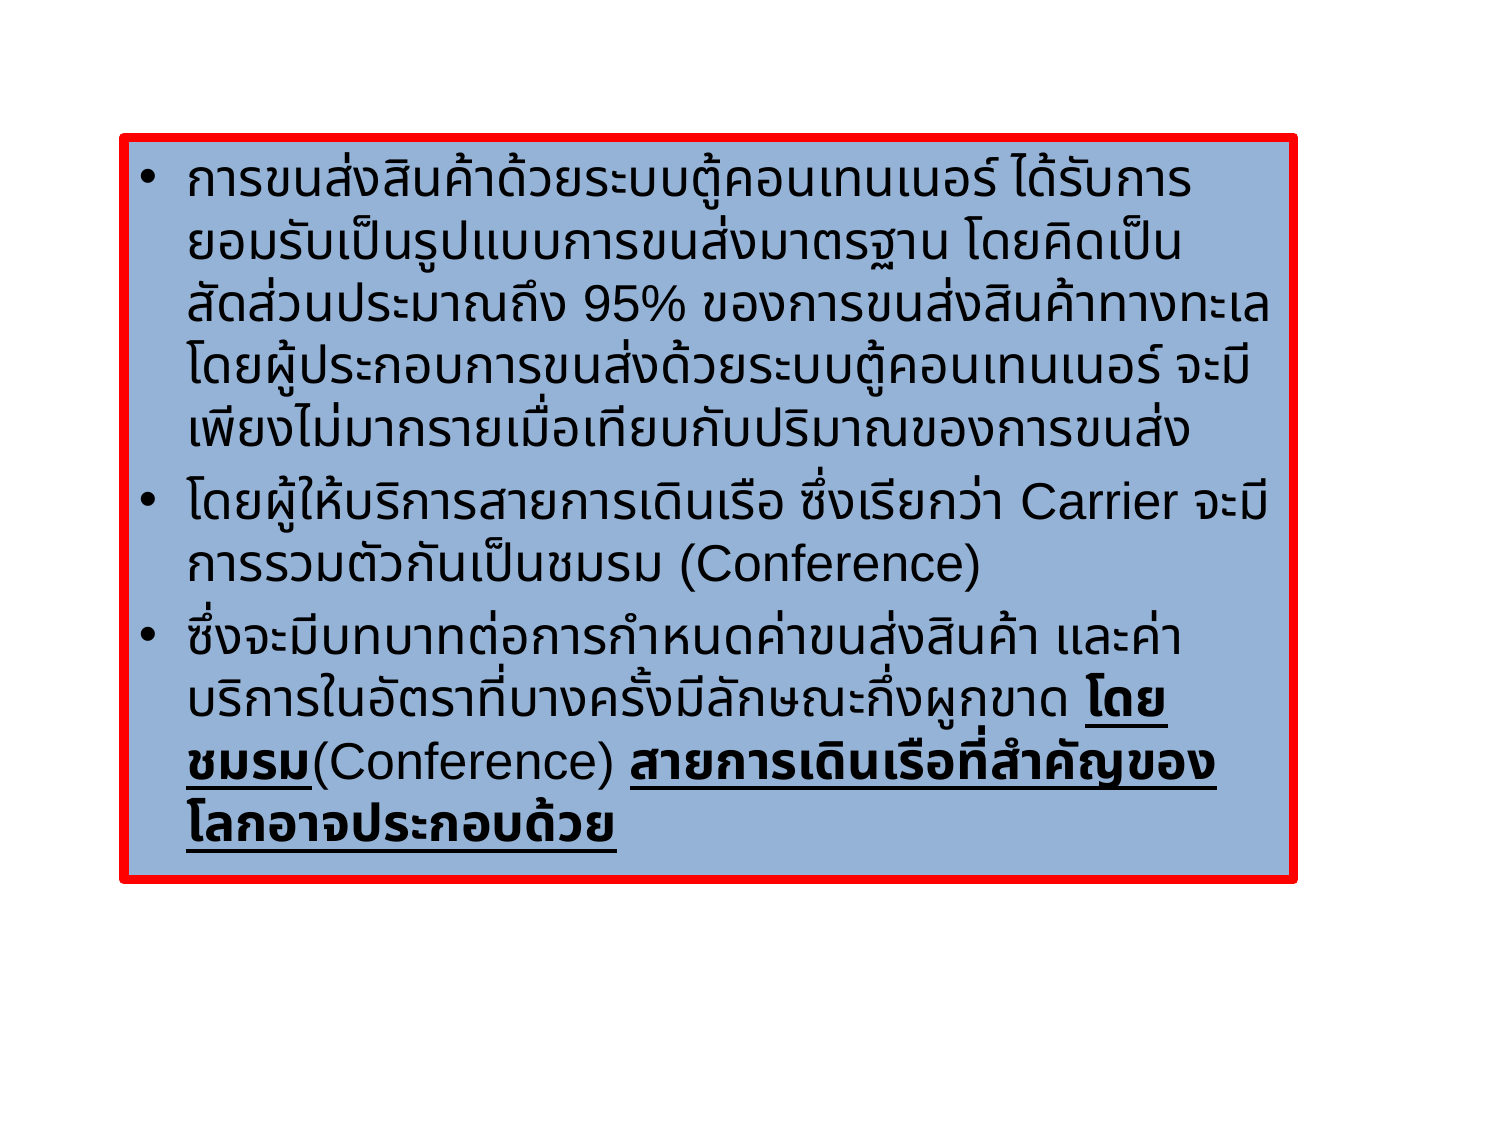

การขนส่งสินค้าด้วยระบบตู้คอนเทนเนอร์ ได้รับการยอมรับเป็นรูปแบบการขนส่งมาตรฐาน โดยคิดเป็น สัดส่วนประมาณถึง 95% ของการขนส่งสินค้าทางทะเล โดยผู้ประกอบการขนส่งด้วยระบบตู้คอนเทนเนอร์ จะมีเพียงไม่มากรายเมื่อเทียบกับปริมาณของการขนส่ง
โดยผู้ให้บริการสายการเดินเรือ ซึ่งเรียกว่า Carrier จะมีการรวมตัวกันเป็นชมรม (Conference)
ซึ่งจะมีบทบาทต่อการกำหนดค่าขนส่งสินค้า และค่าบริการในอัตราที่บางครั้งมีลักษณะกึ่งผูกขาด โดยชมรม(Conference) สายการเดินเรือที่สำคัญของโลกอาจประกอบด้วย